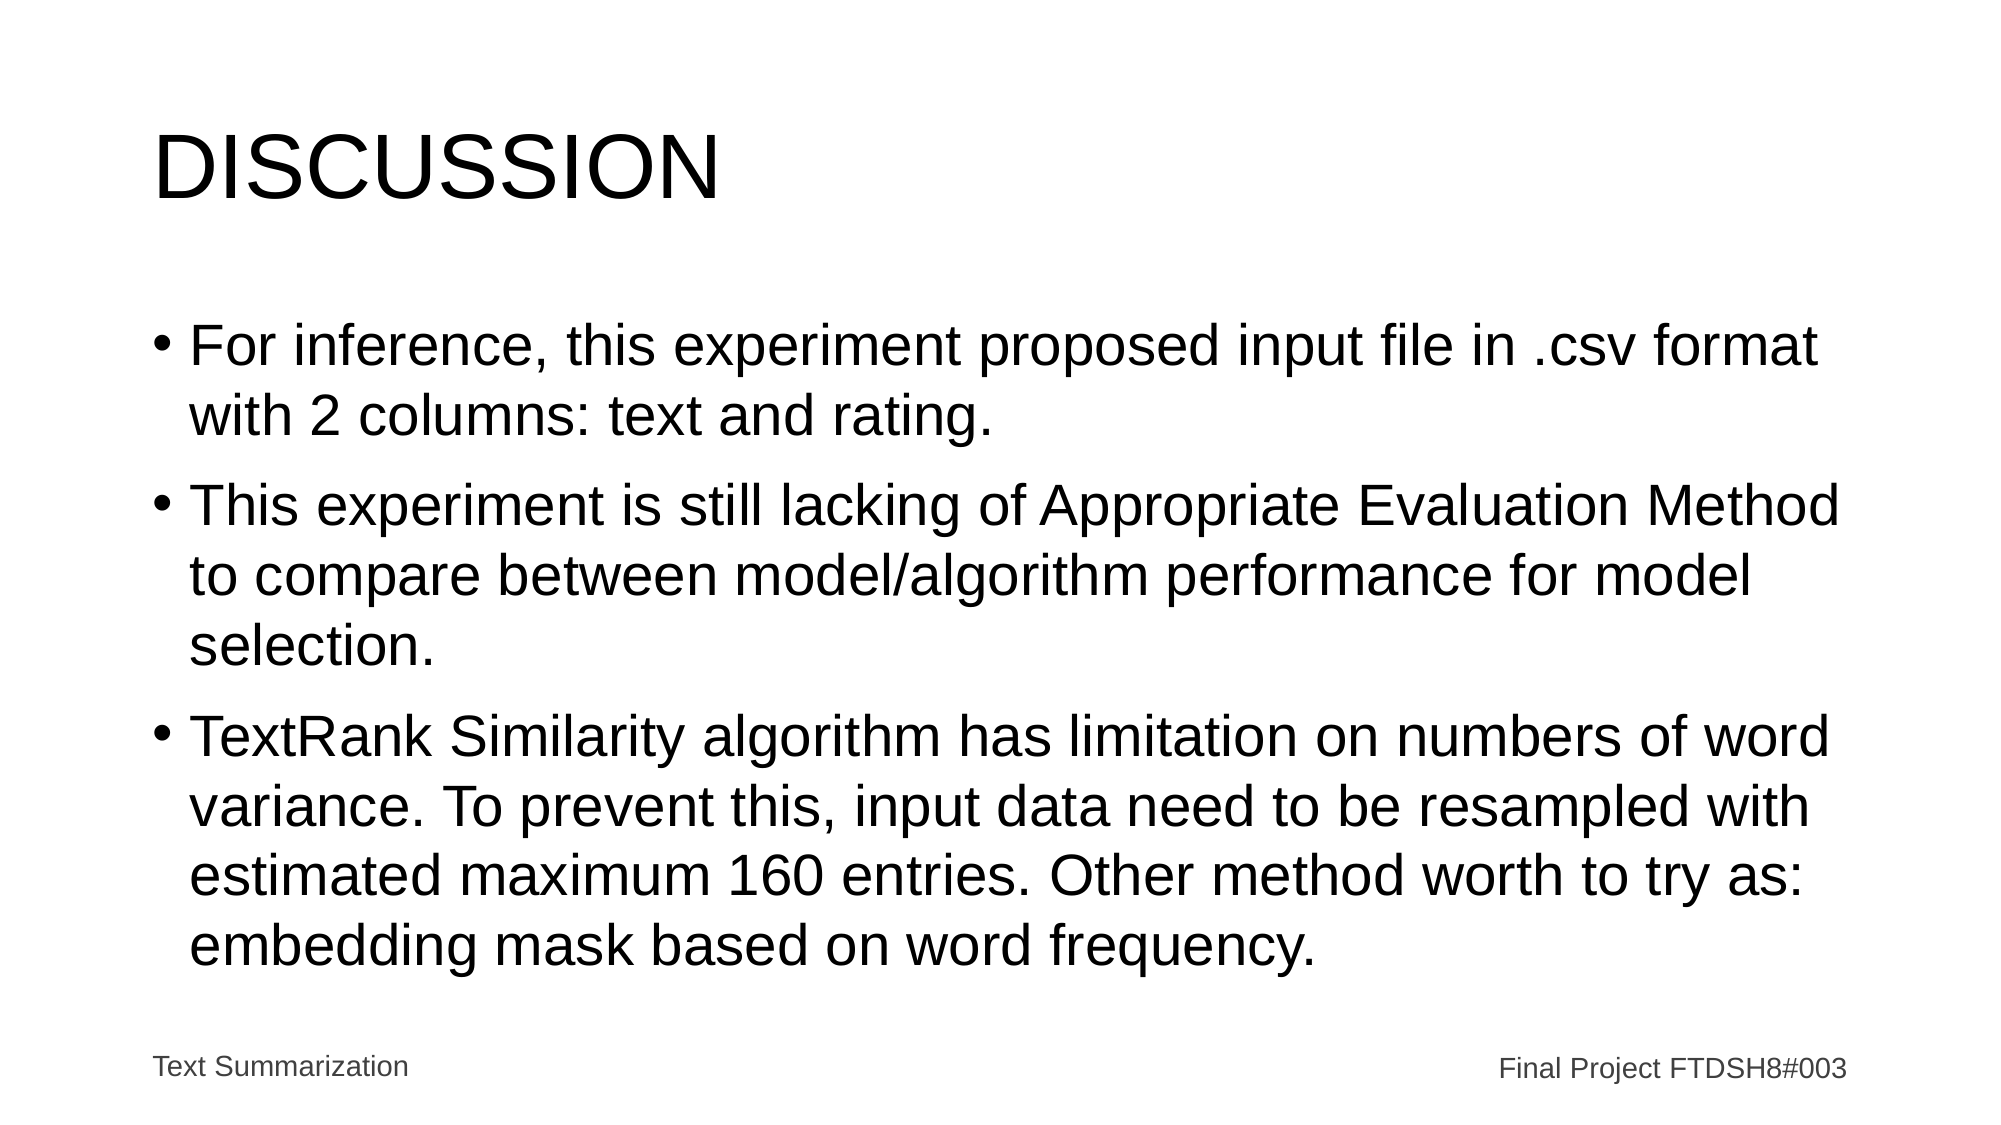

# DISCUSSION
For inference, this experiment proposed input file in .csv format with 2 columns: text and rating.
This experiment is still lacking of Appropriate Evaluation Method to compare between model/algorithm performance for model selection.
TextRank Similarity algorithm has limitation on numbers of word variance. To prevent this, input data need to be resampled with estimated maximum 160 entries. Other method worth to try as: embedding mask based on word frequency.
Text Summarization
Final Project FTDSH8#003